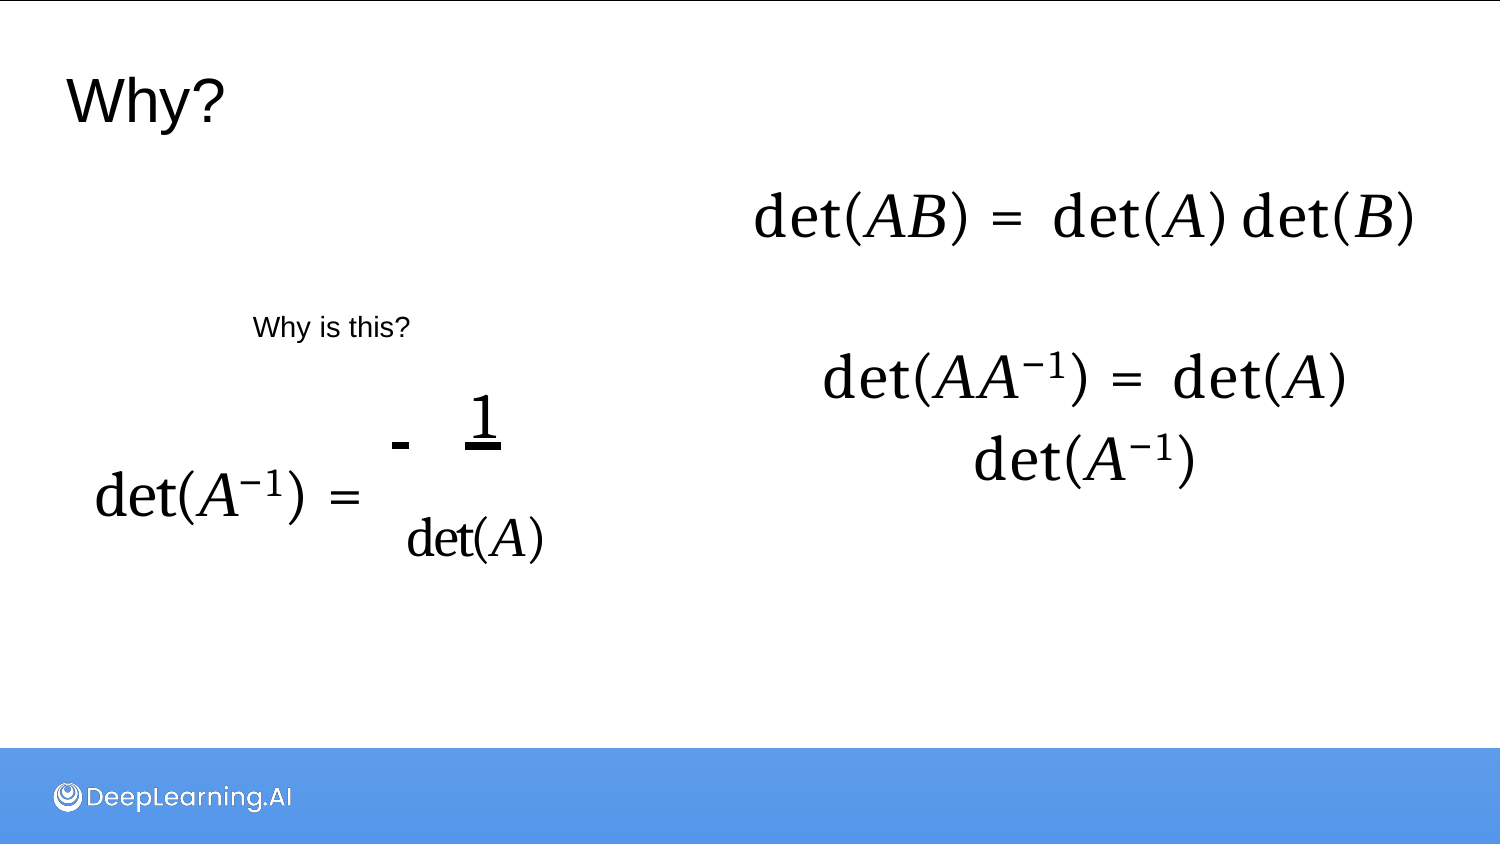

# Why?
det(AB) = det(A) det(B)
det(AA−1) = det(A) det(A−1)
Why is this?
 	1
det(A−1) =	det(A)